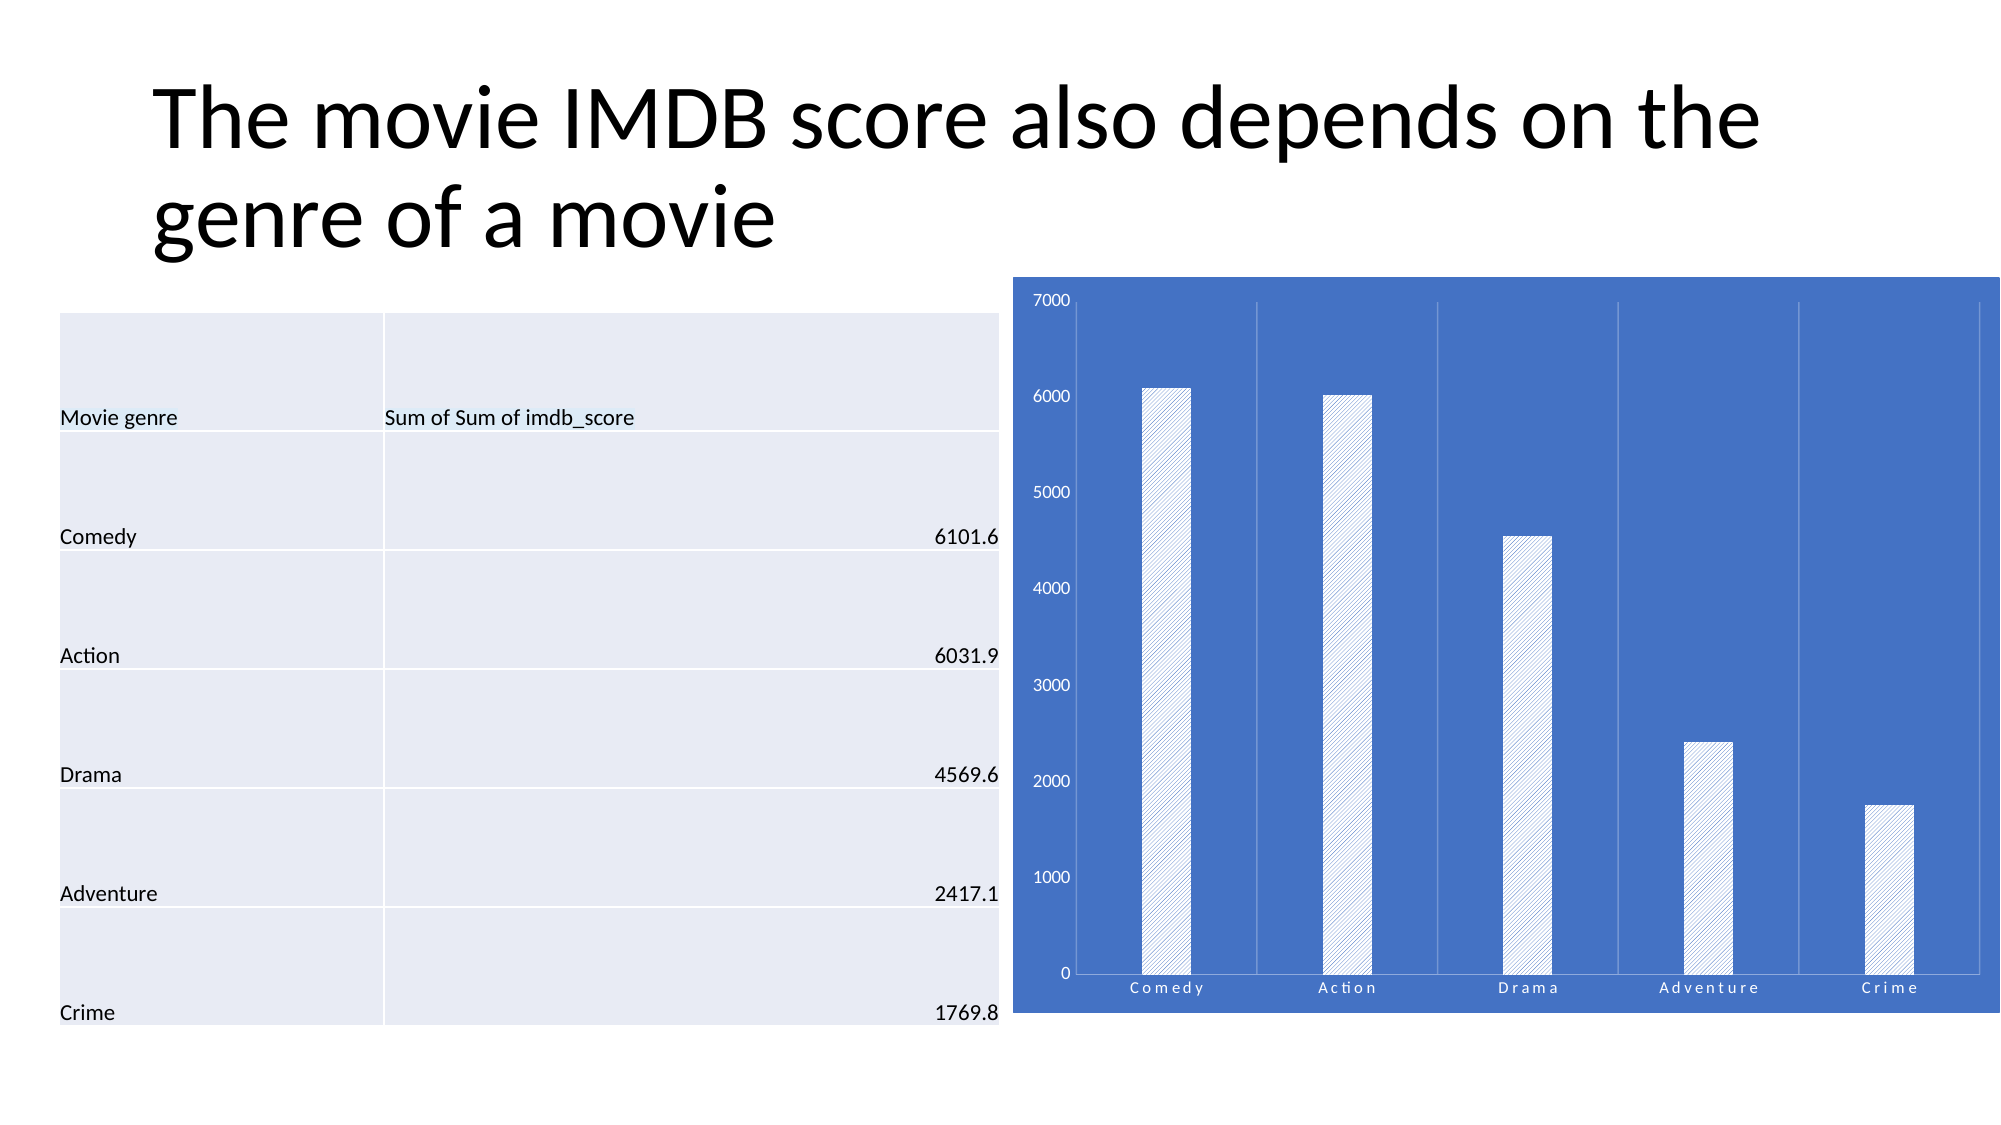

# The movie IMDB score also depends on the genre of a movie

### Chart

| Category | Total |
|---|---|
| Comedy | 6101.600000000008 |
| Action | 6031.900000000003 |
| Drama | 4569.600000000003 |
| Adventure | 2417.100000000001 |
| Crime | 1769.8 |
| Movie genre | Sum of Sum of imdb\_score |
| --- | --- |
| Comedy | 6101.6 |
| Action | 6031.9 |
| Drama | 4569.6 |
| Adventure | 2417.1 |
| Crime | 1769.8 |